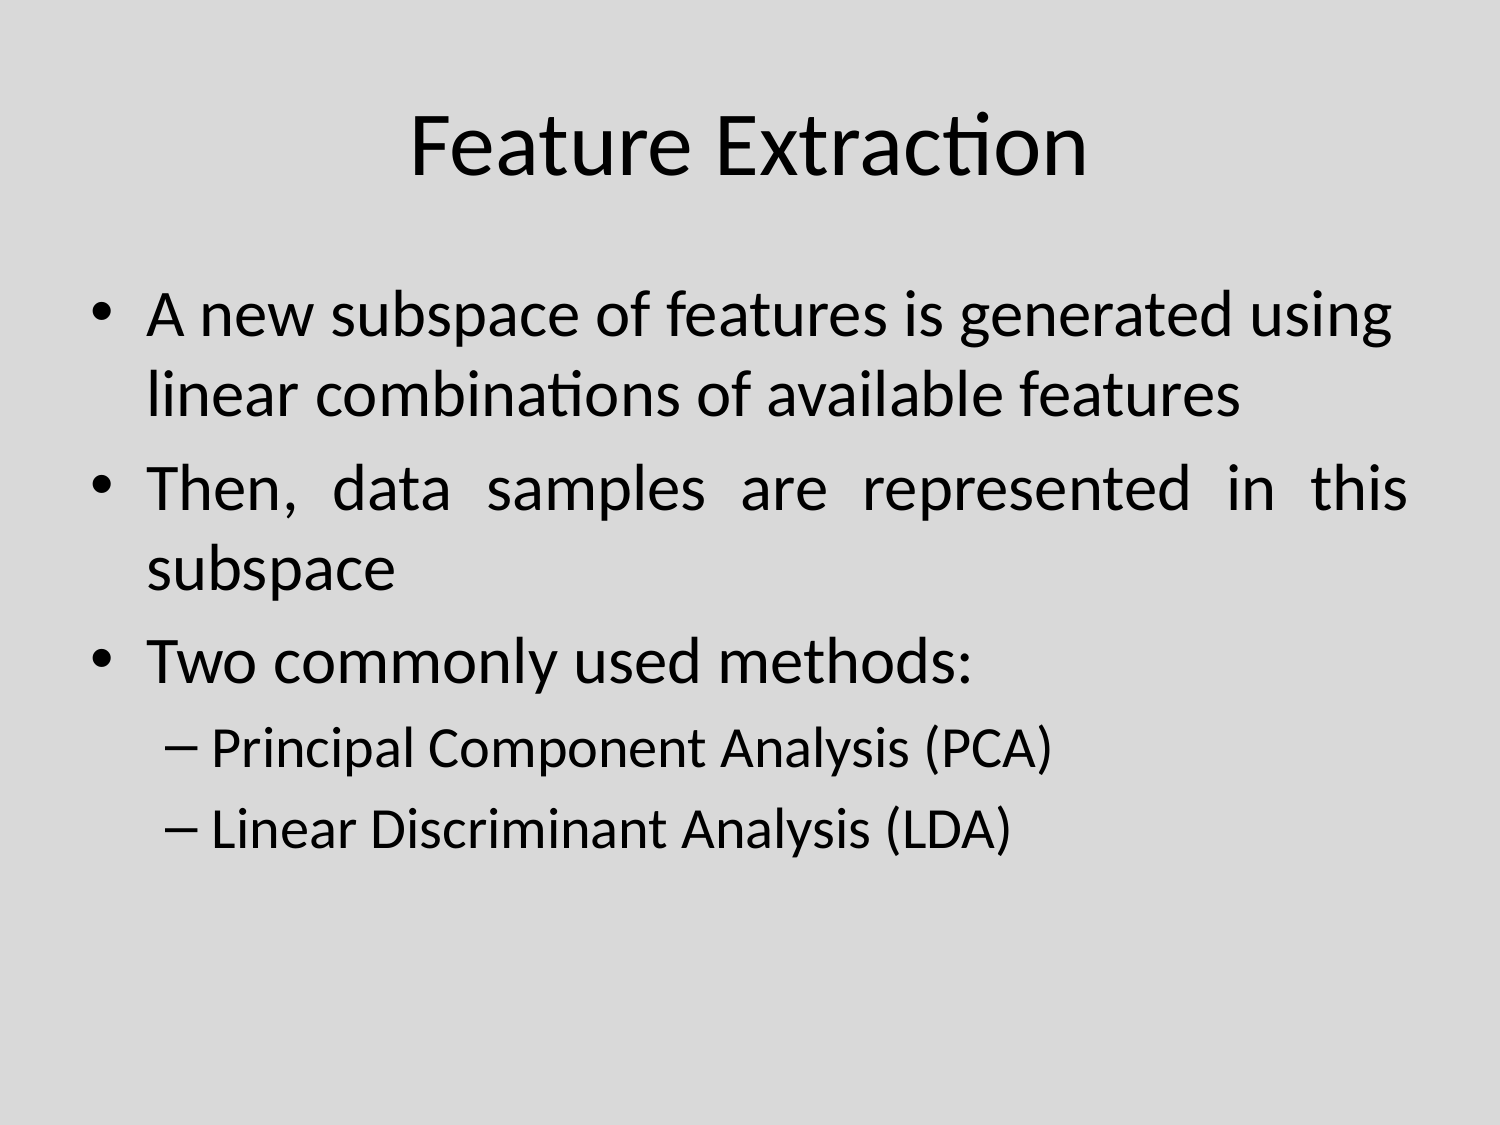

# Feature Extraction
A new subspace of features is generated using linear combinations of available features
Then, data samples are represented in this subspace
Two commonly used methods:
Principal Component Analysis (PCA)
Linear Discriminant Analysis (LDA)